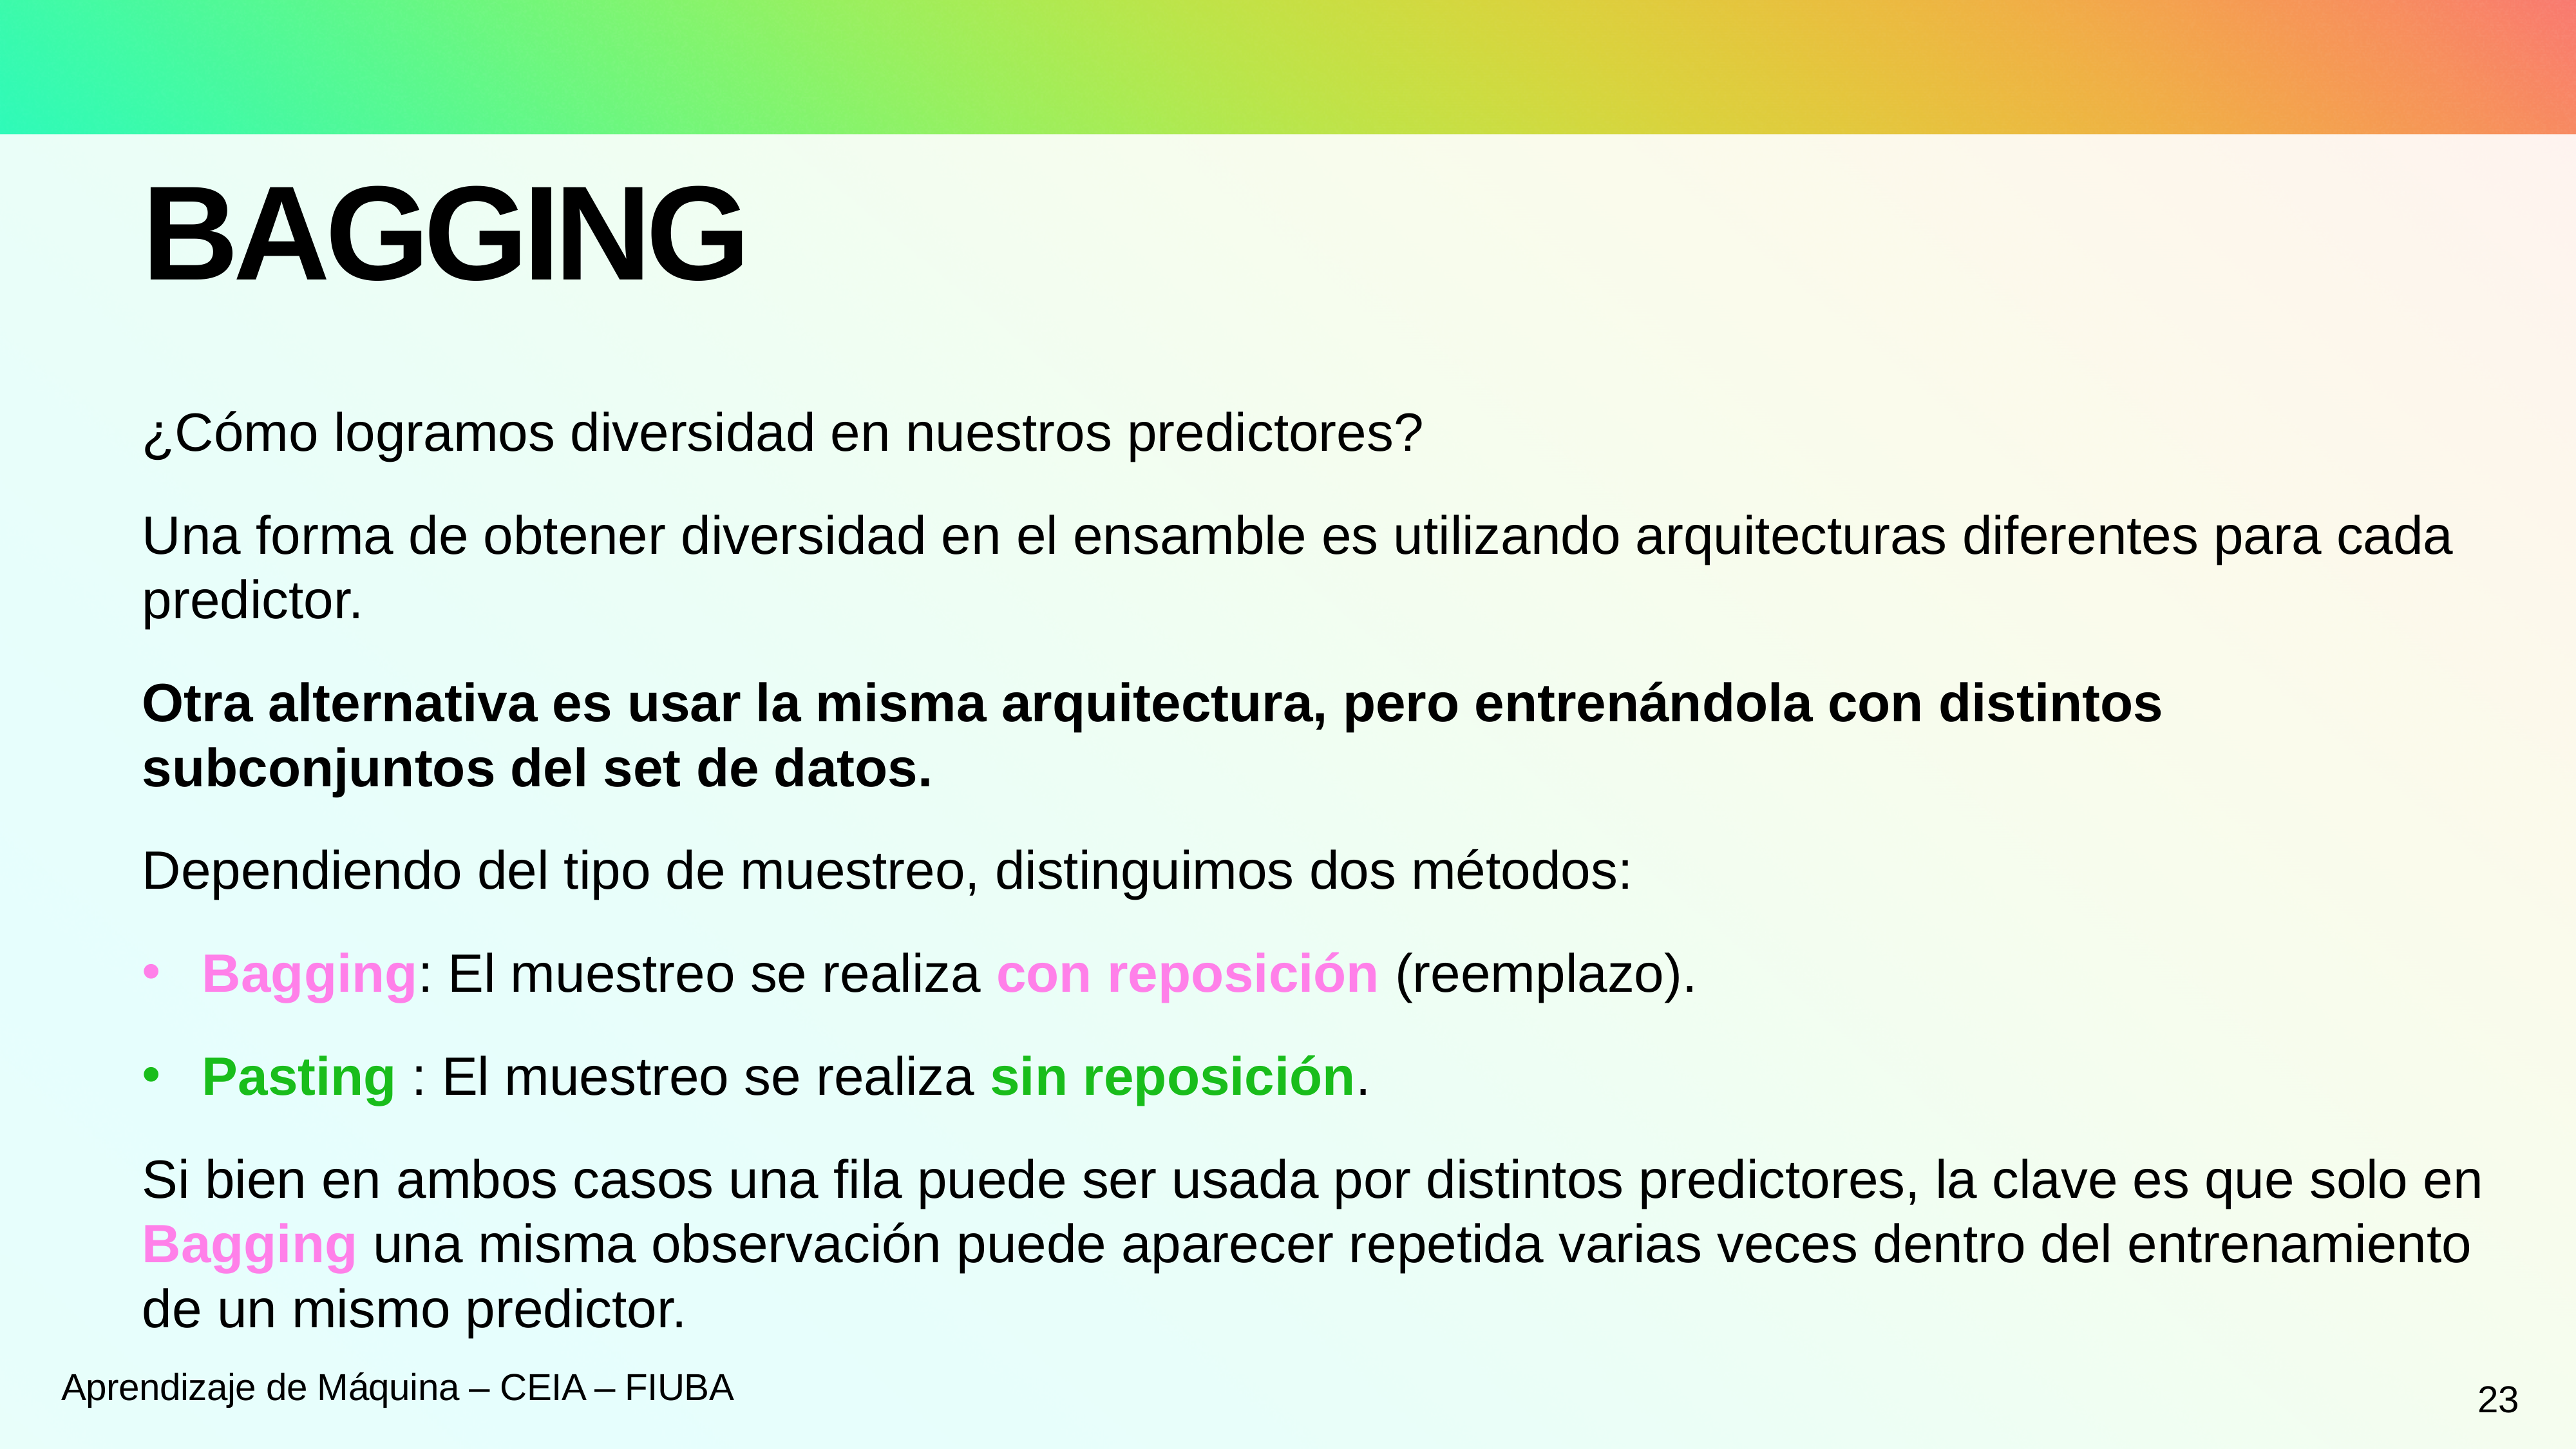

# Bagging
¿Cómo logramos diversidad en nuestros predictores?
Una forma de obtener diversidad en el ensamble es utilizando arquitecturas diferentes para cada predictor.
Otra alternativa es usar la misma arquitectura, pero entrenándola con distintos subconjuntos del set de datos.
Dependiendo del tipo de muestreo, distinguimos dos métodos:
Bagging: El muestreo se realiza con reposición (reemplazo).
Pasting : El muestreo se realiza sin reposición.
Si bien en ambos casos una fila puede ser usada por distintos predictores, la clave es que solo en Bagging una misma observación puede aparecer repetida varias veces dentro del entrenamiento de un mismo predictor.

Aprendizaje de Máquina – CEIA – FIUBA
23